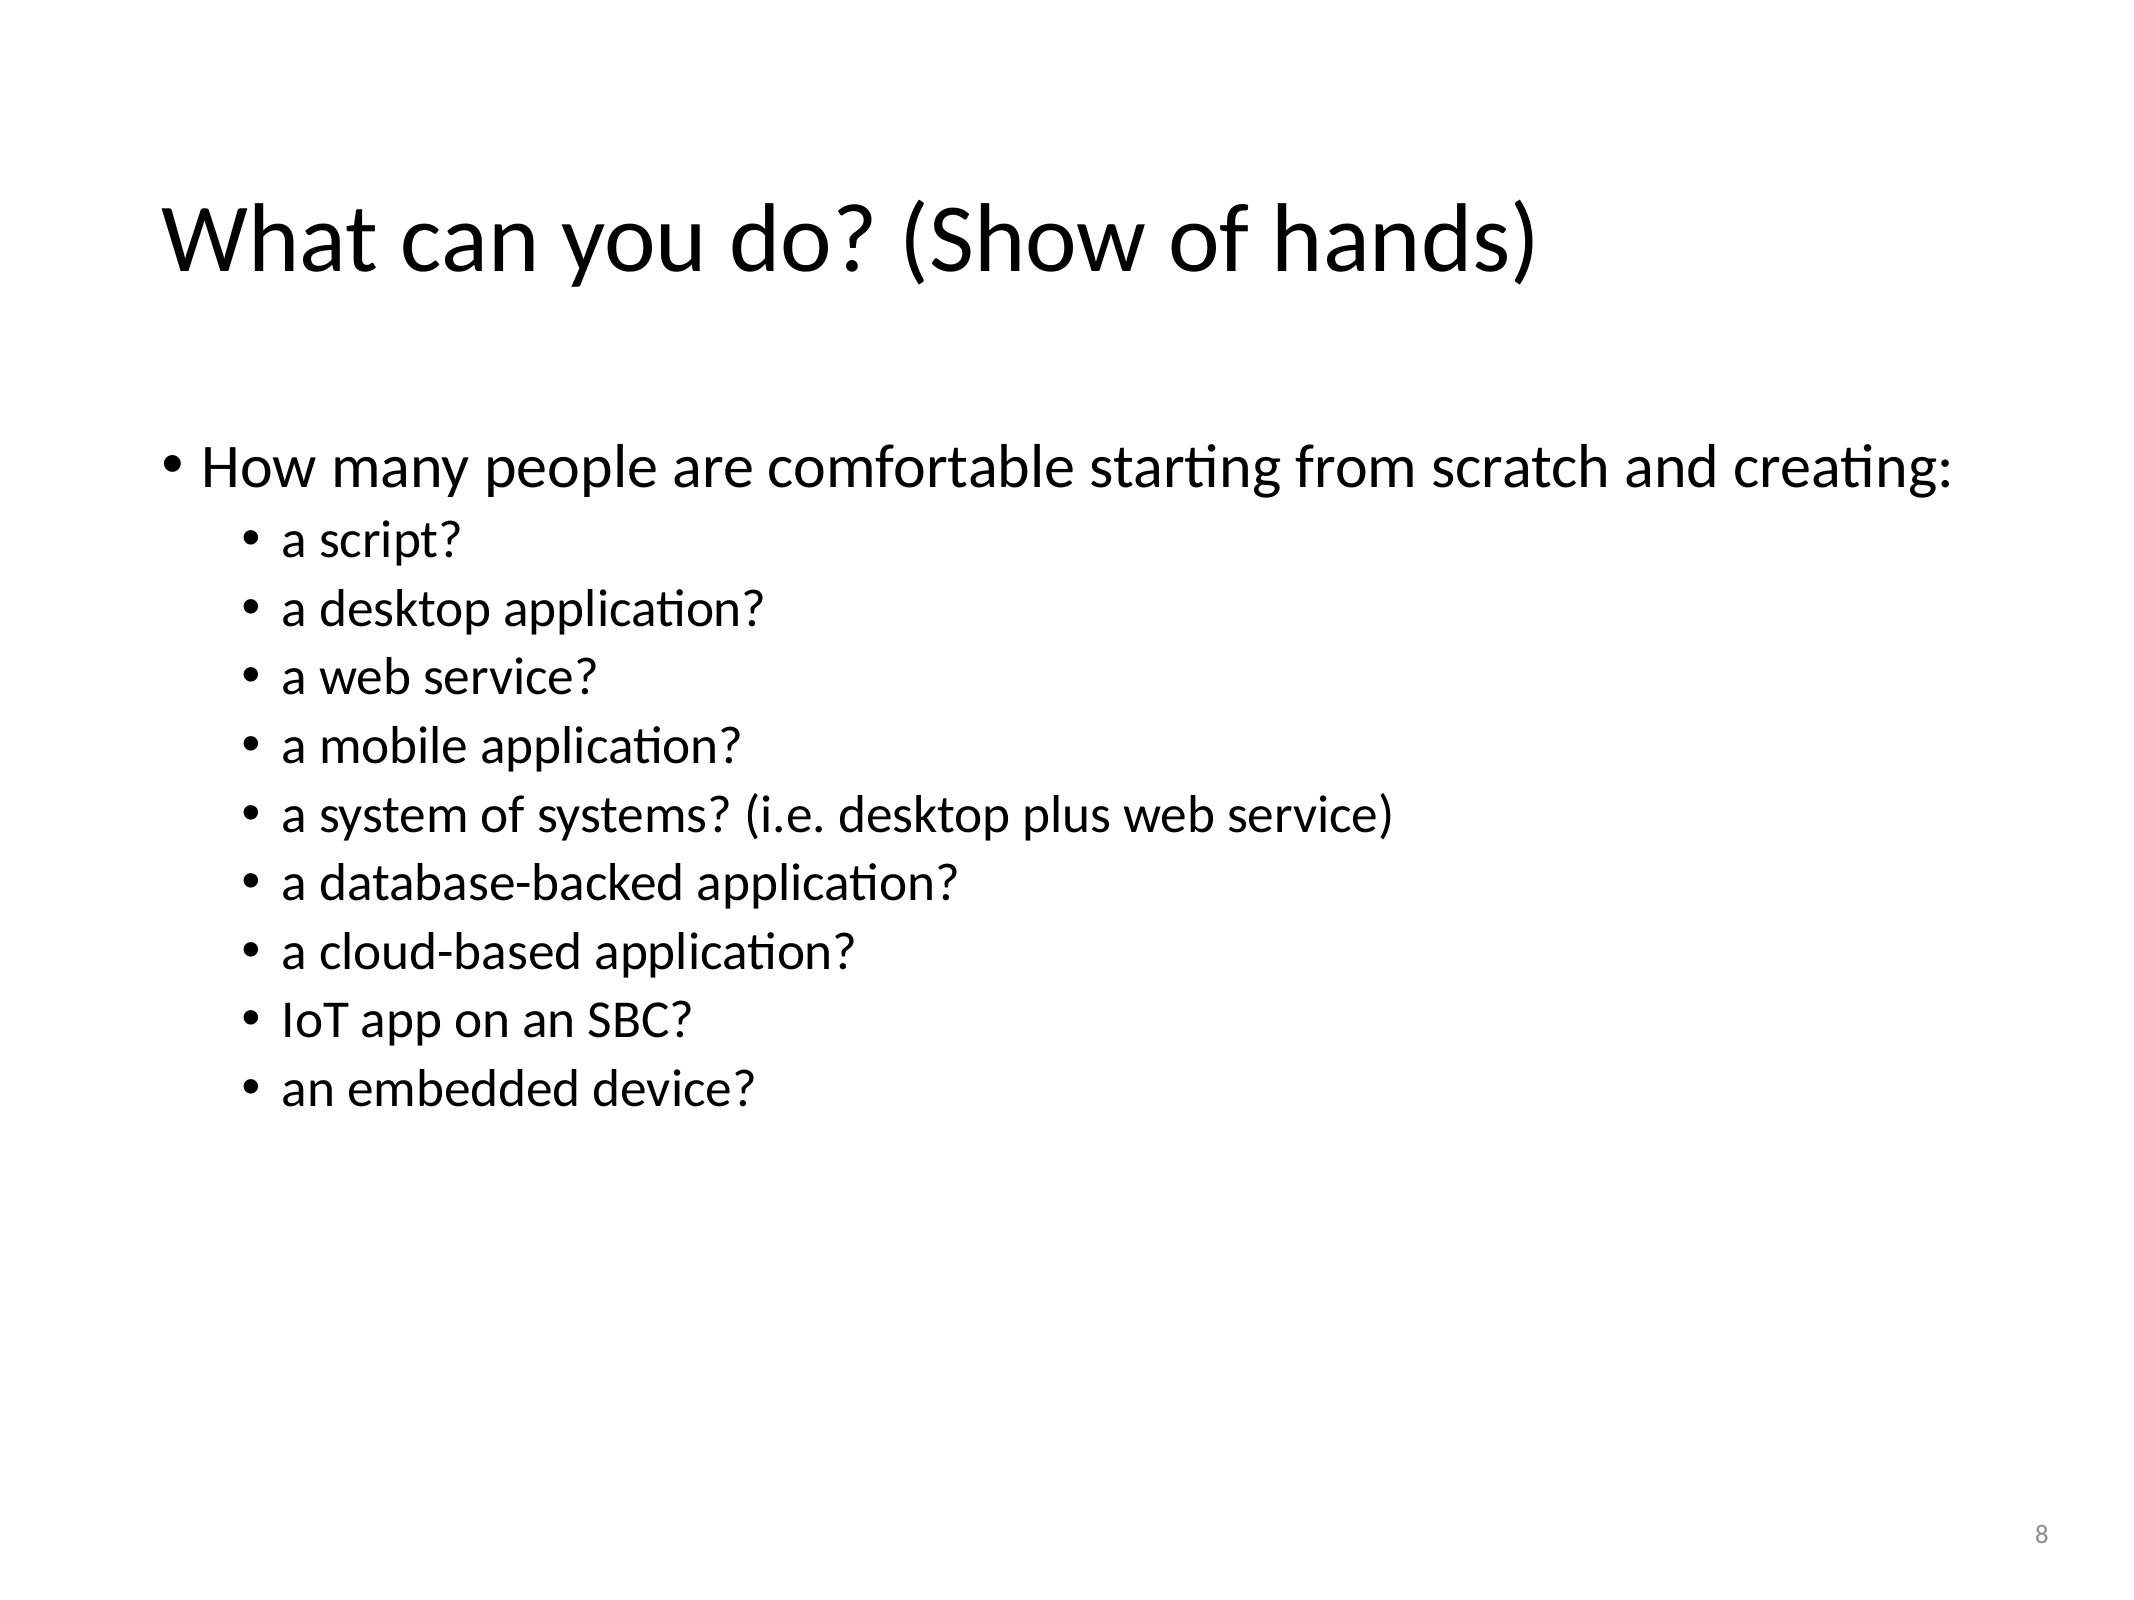

# What can you do? (Show of hands)
How many people are comfortable starting from scratch and creating:
a script?
a desktop application?
a web service?
a mobile application?
a system of systems? (i.e. desktop plus web service)
a database-backed application?
a cloud-based application?
IoT app on an SBC?
an embedded device?

8